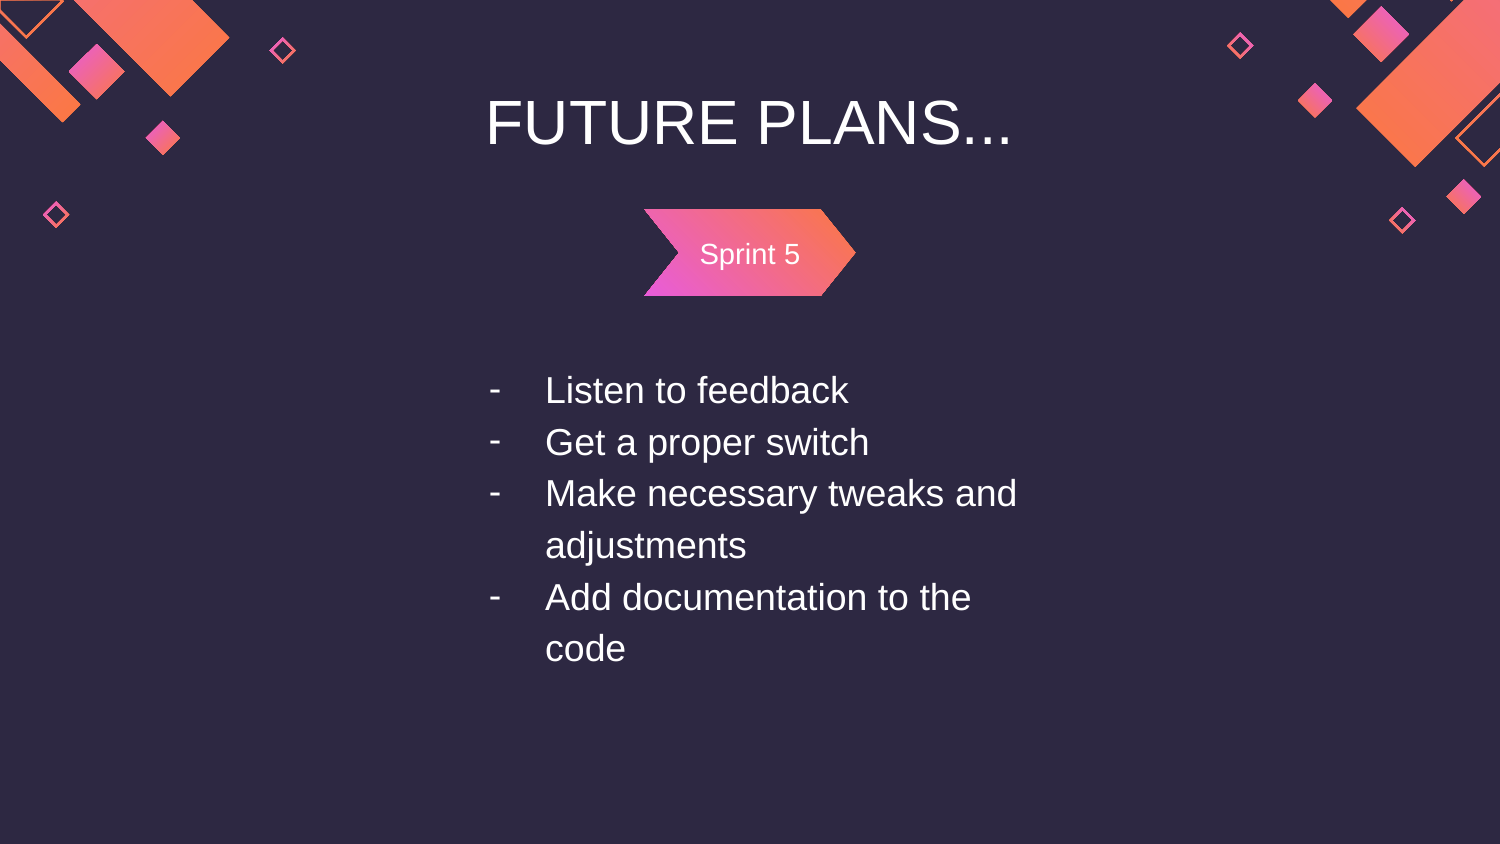

# FUTURE PLANS...
Sprint 5
Listen to feedback
Get a proper switch
Make necessary tweaks and adjustments
Add documentation to the code